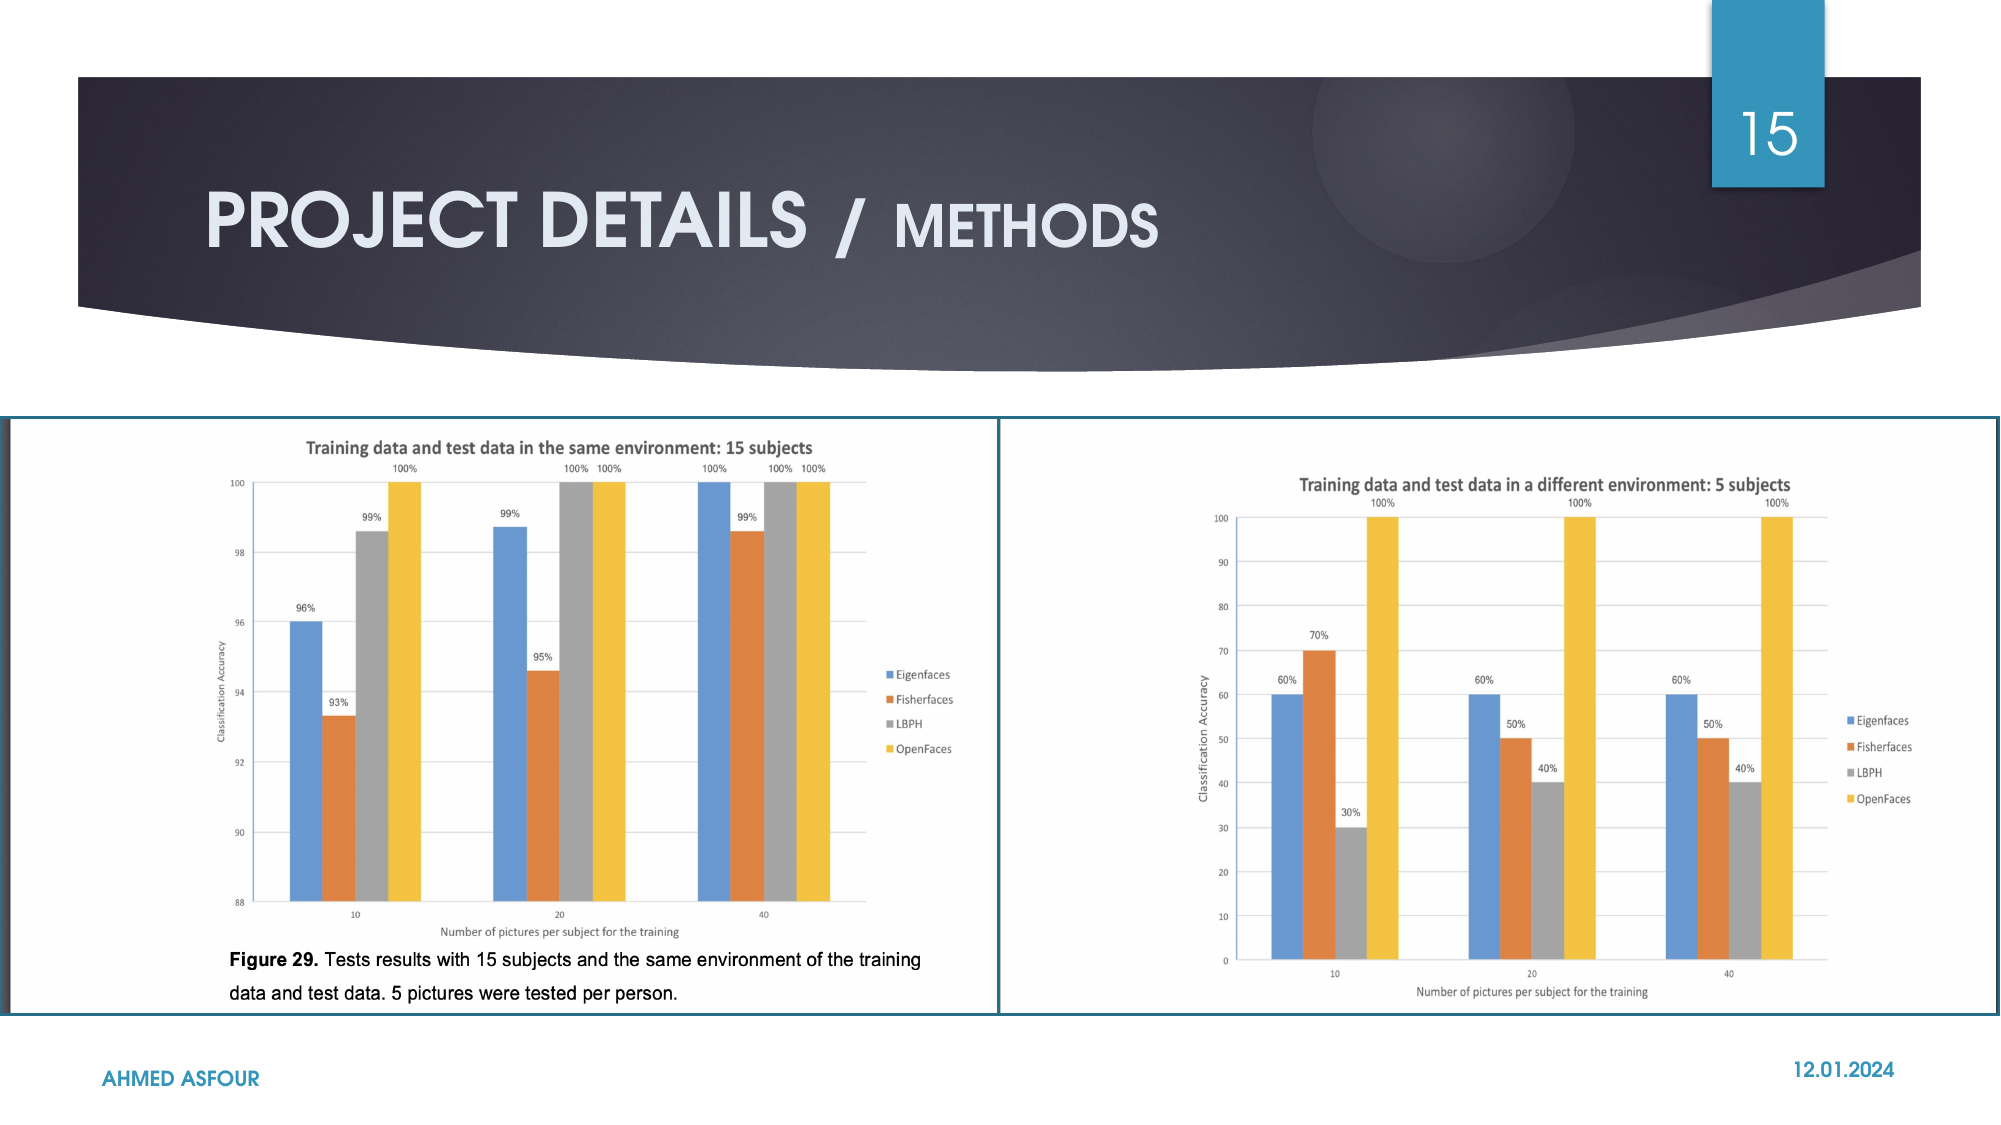

15
# PROJECT DETAILS / METHODS

AHMED ASFOUR
12.01.2024